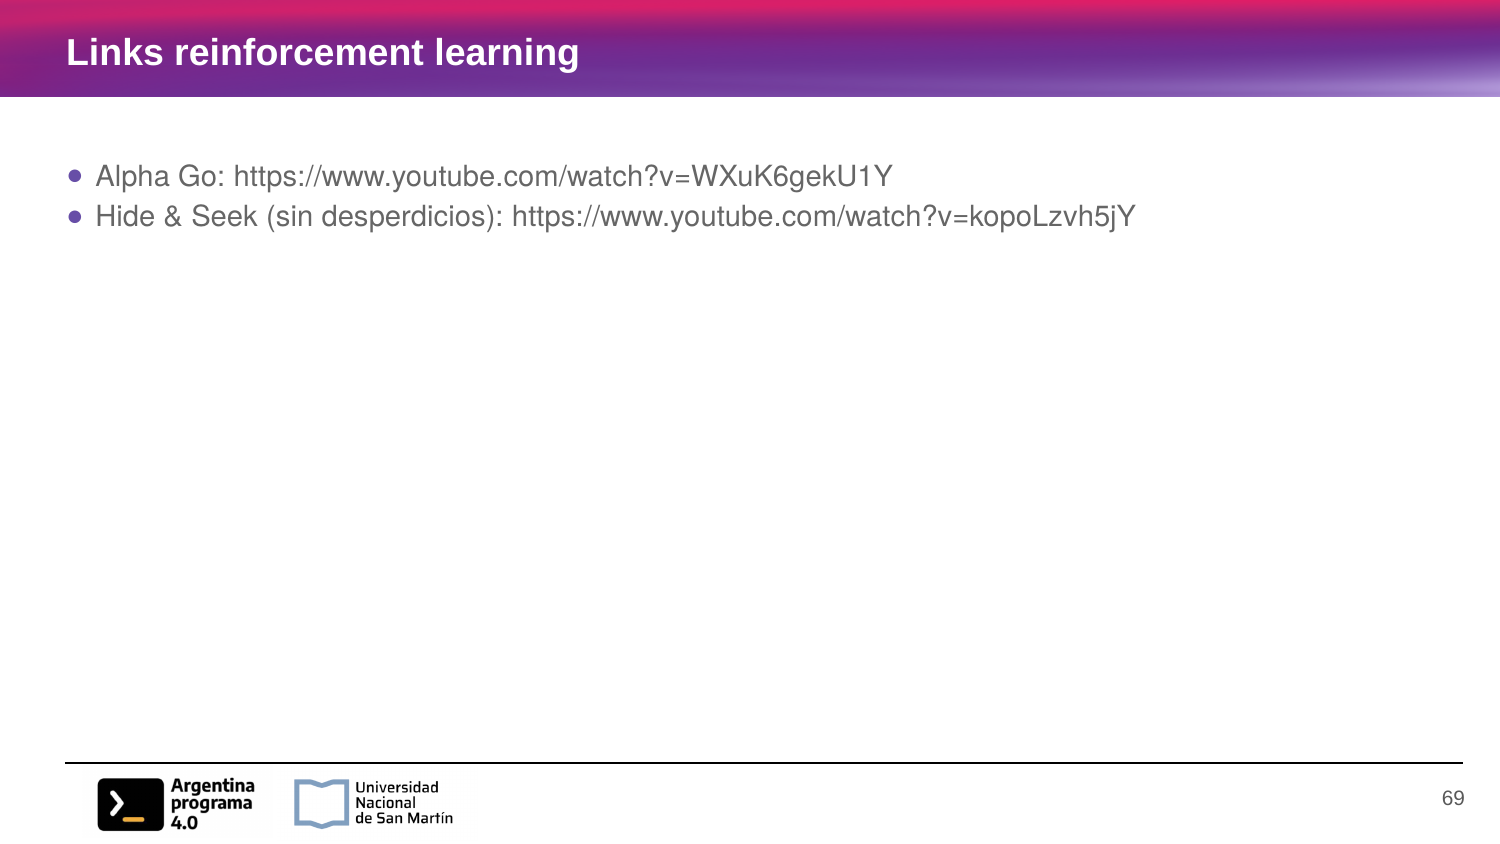

# Links reinforcement learning
Alpha Go: https://www.youtube.com/watch?v=WXuK6gekU1Y
Hide & Seek (sin desperdicios): https://www.youtube.com/watch?v=kopoLzvh5jY
69